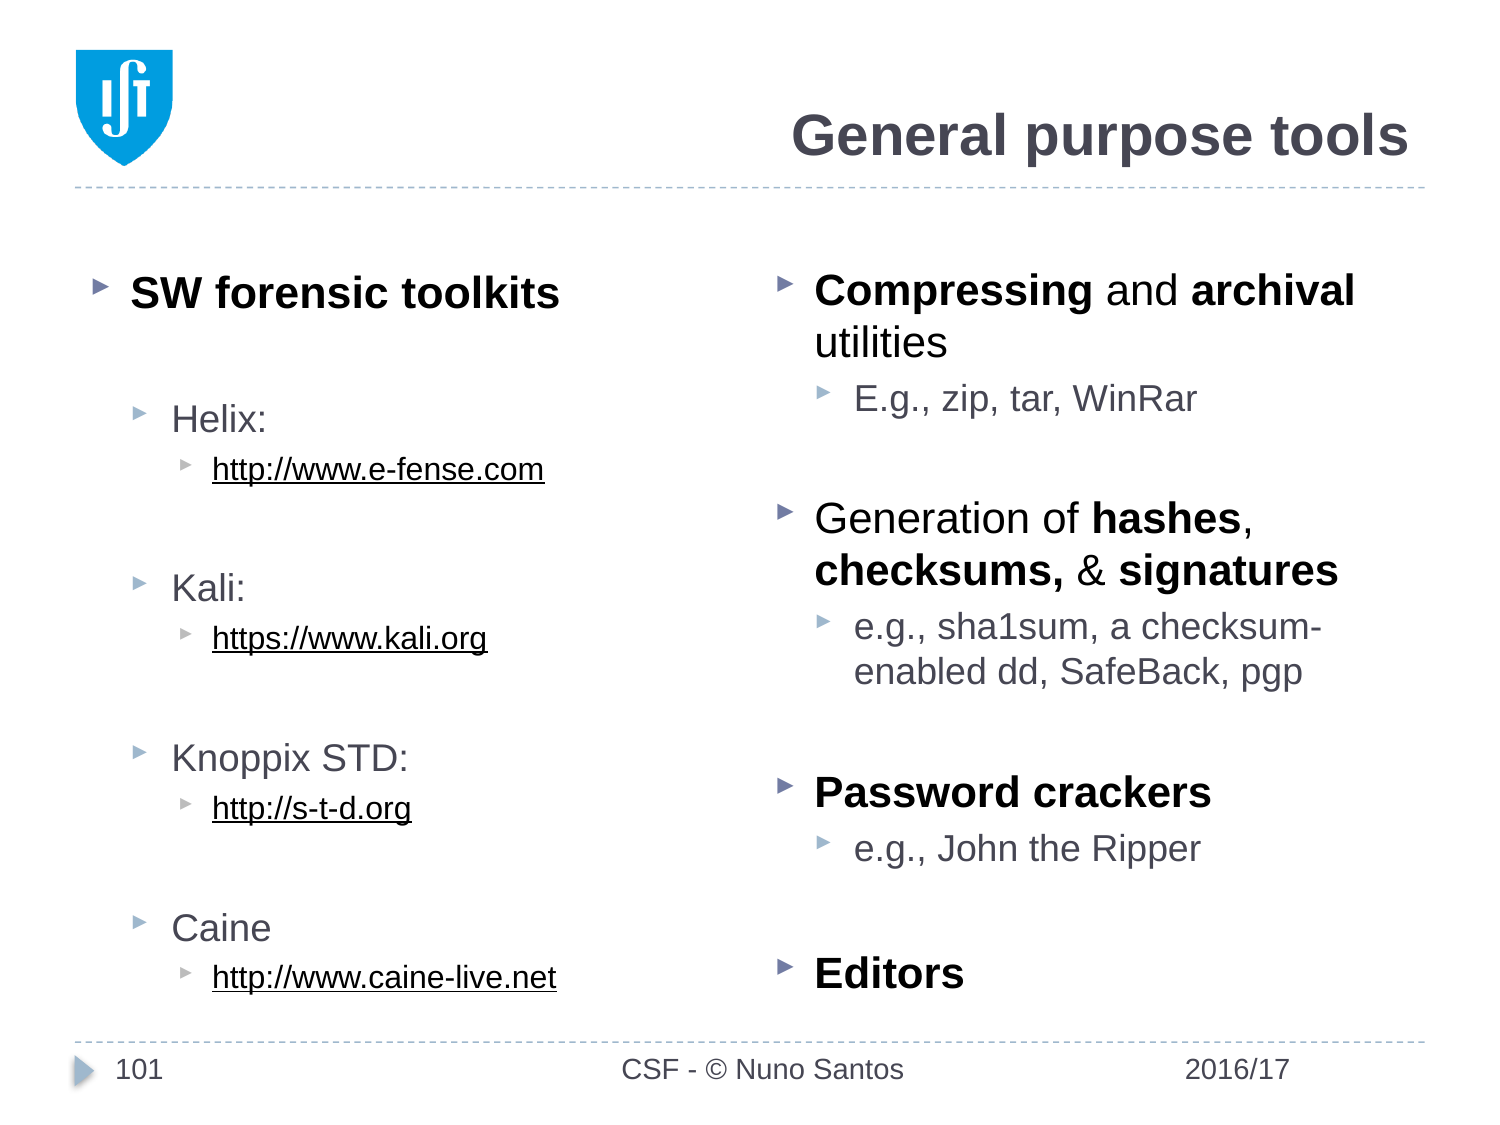

# General purpose tools

Compressing and archival utilities
E.g., zip, tar, WinRar

Generation of hashes,  checksums, & signatures
e.g., sha1sum, a checksum-enabled dd, SafeBack, pgp

Password crackers
e.g., John the Ripper

Editors

SW forensic toolkits

Helix:
http://www.e-fense.com

Kali:
https://www.kali.org

Knoppix STD:
http://s-t-d.org

Caine
http://www.caine-live.net

101
CSF - © Nuno Santos
2016/17